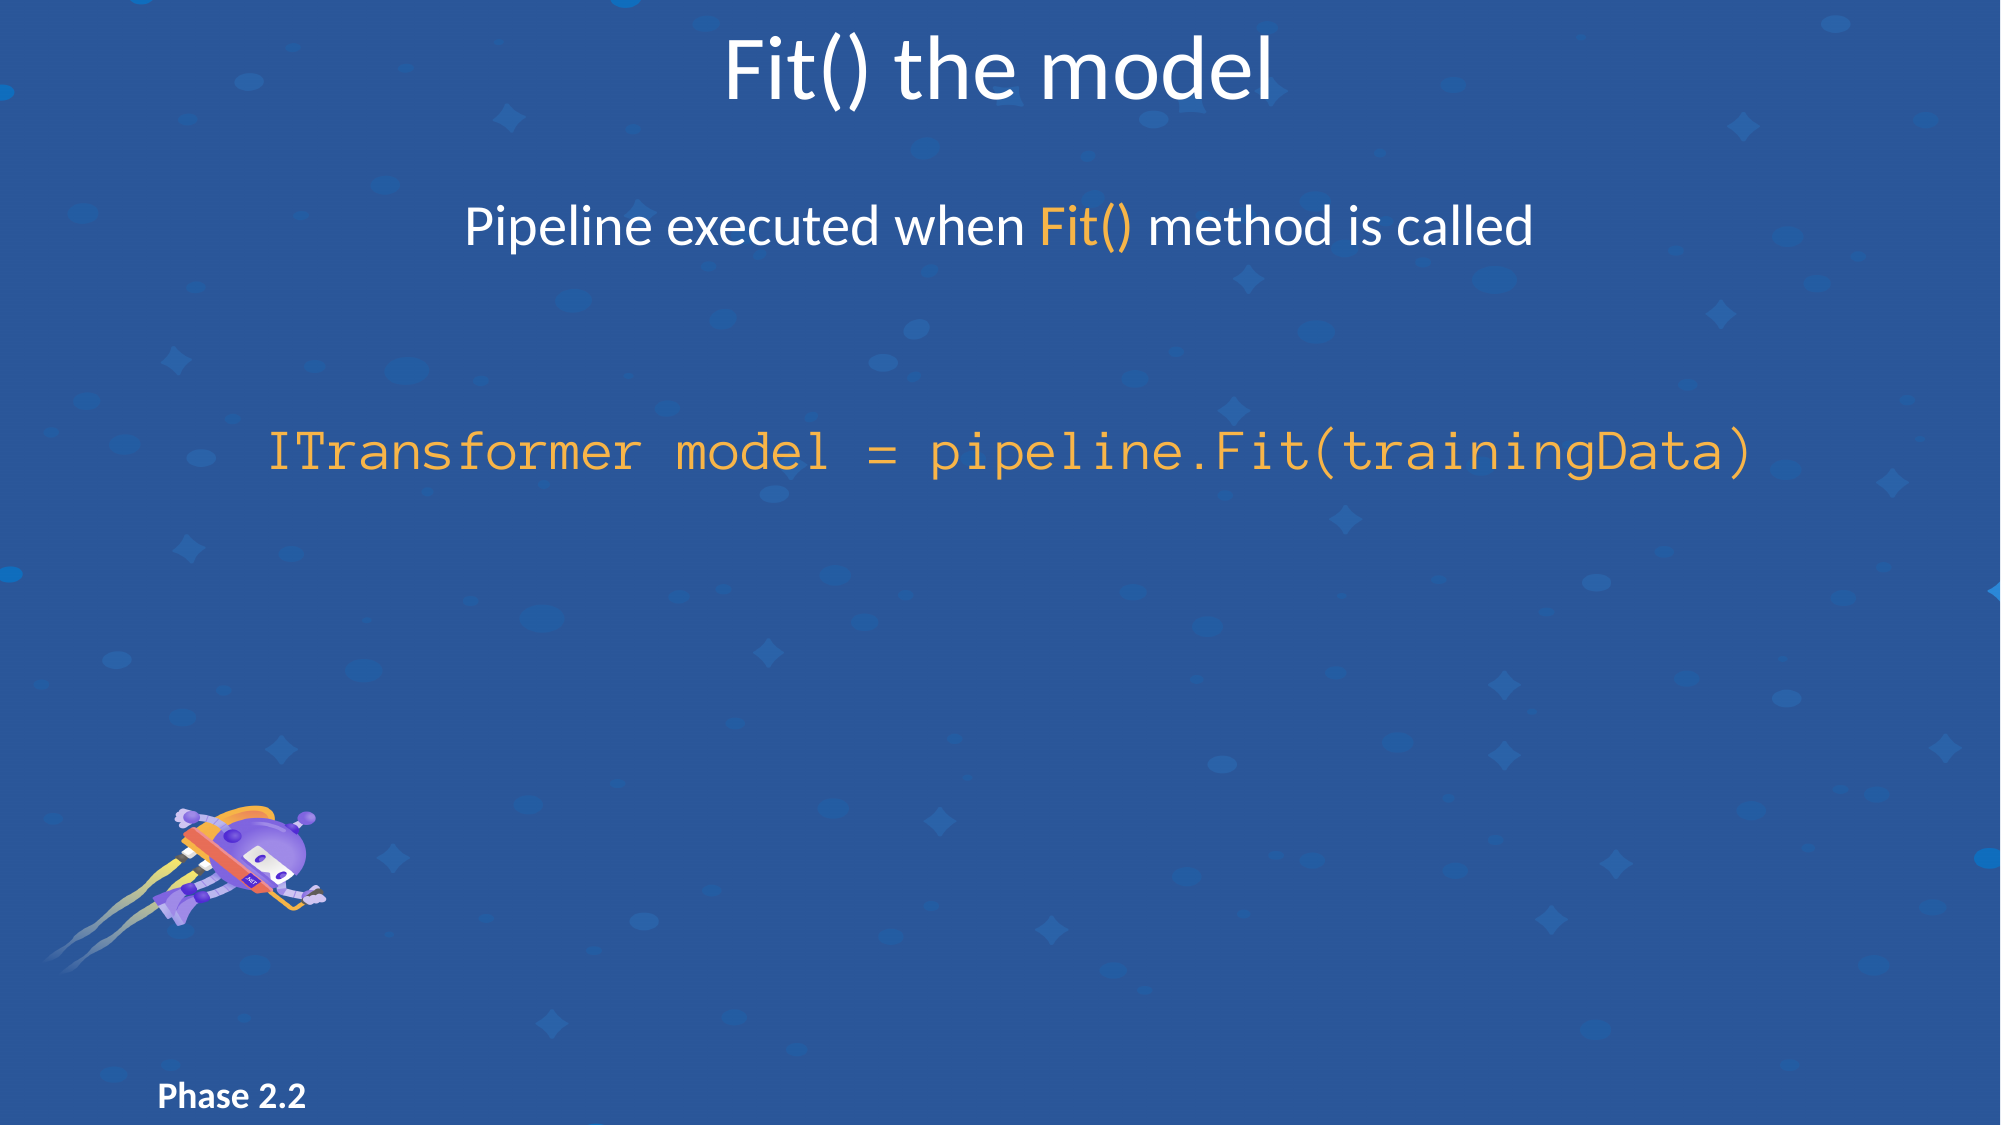

Fit() the model
Pipeline executed when Fit() method is called
ITransformer model = pipeline.Fit(trainingData)
Phase 2.2